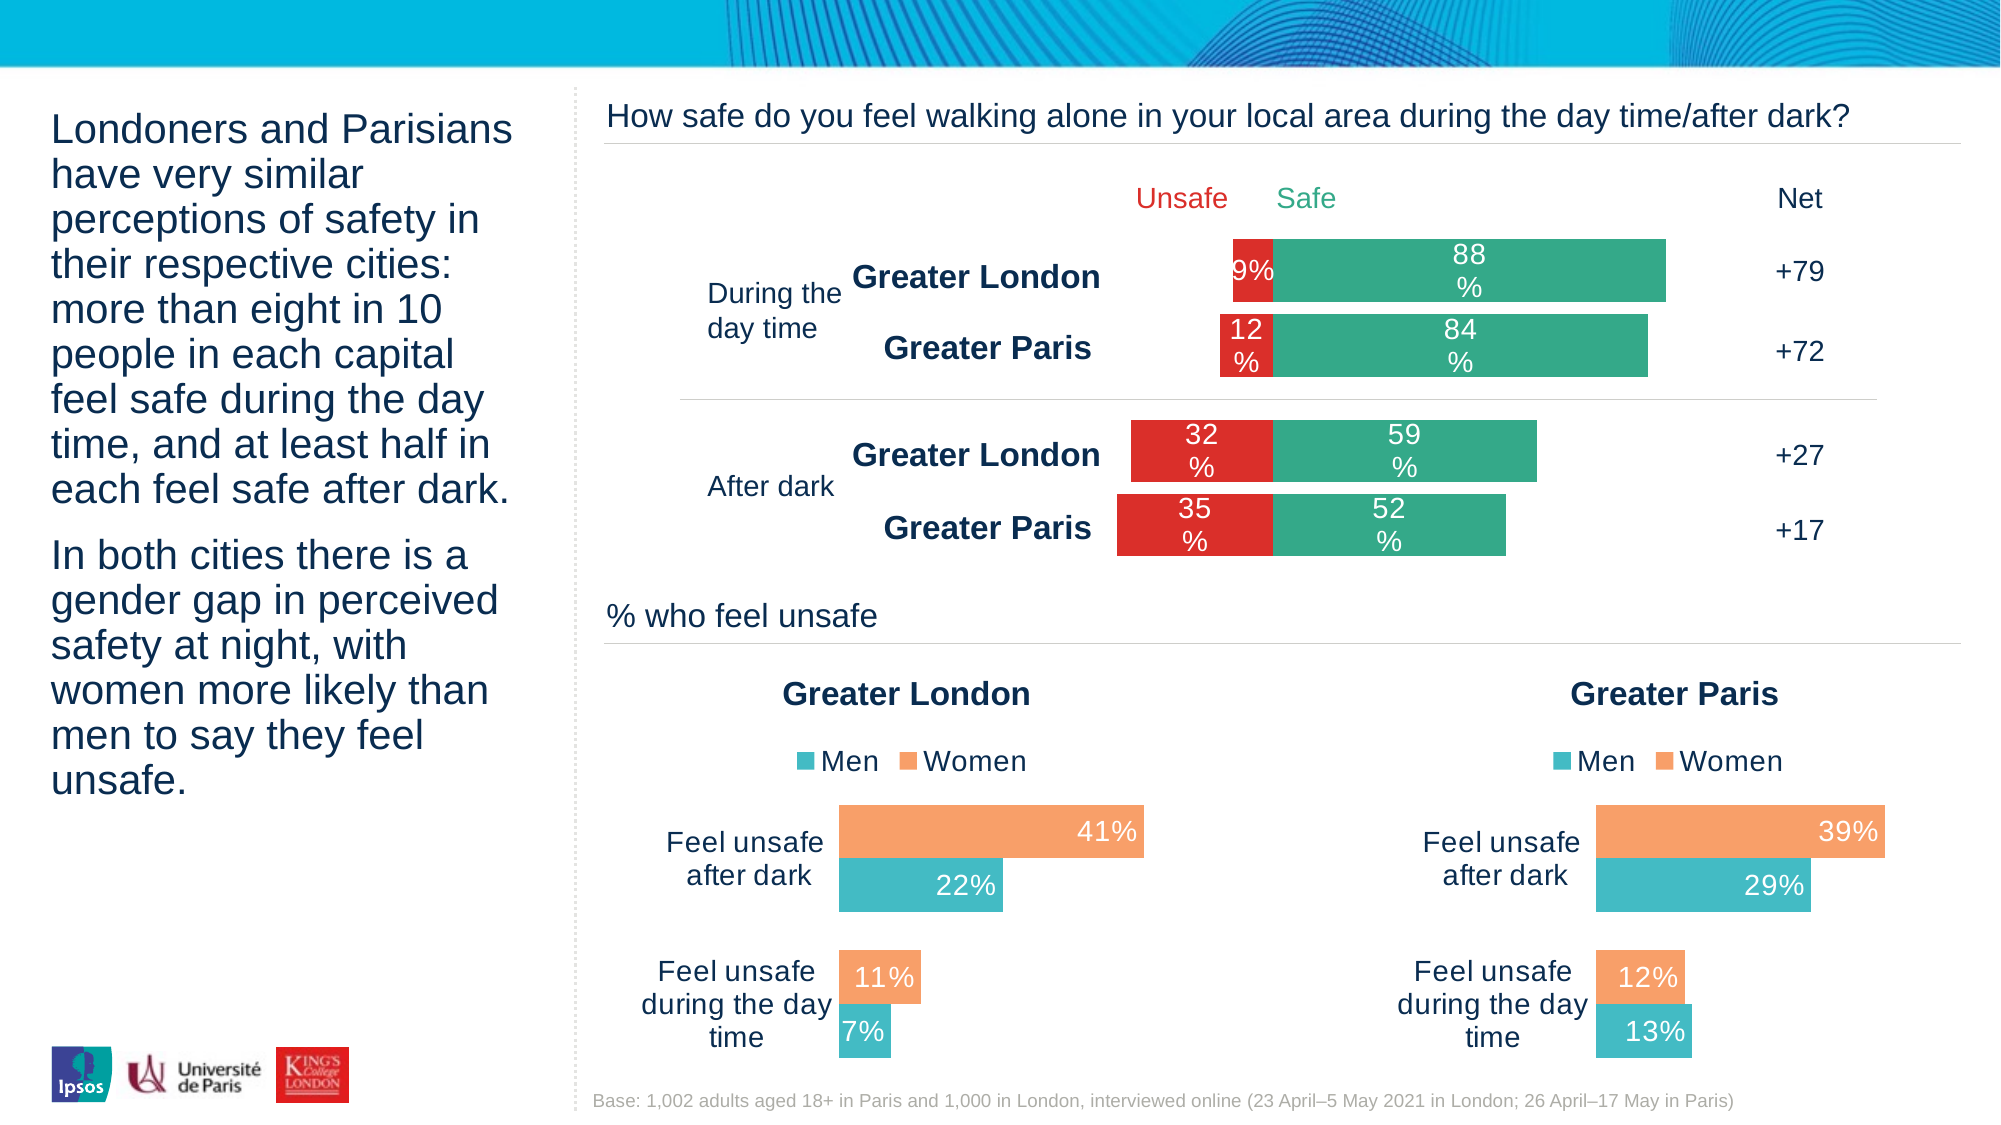

How safe do you feel walking alone in your local area during the day time/after dark?
Londoners and Parisians have very similar perceptions of safety in their respective cities: more than eight in 10 people in each capital feel safe during the day time, and at least half in each feel safe after dark.
In both cities there is a gender gap in perceived safety at night, with women more likely than men to say they feel unsafe.
Net
Unsafe
Safe

### Chart

| Category | Much worse | Much better |
|---|---|---|
| Paris | -0.12 | 0.84 |
| London | -0.09 | 0.88 |
+79
Greater London
During the day time
Greater Paris
+72

### Chart

| Category | Much worse | Much better |
|---|---|---|
| Paris | -0.35 | 0.52 |
| London | -0.32 | 0.59 |
+27
After dark
+17
Greater London
Greater Paris
 % who feel unsafe
Greater London
Greater Paris

### Chart

| Category | Women | Men |
|---|---|---|
| Feel unsafe
after dark | 41.0 | 22.0 |
| Feel unsafe during the day time | 11.0 | 7.0 |

### Chart

| Category | Women | Men |
|---|---|---|
| Feel unsafe
after dark | 39.0 | 29.0 |
| Feel unsafe during the day time | 12.0 | 13.0 |
Base: 1,002 adults aged 18+ in Paris and 1,000 in London, interviewed online (23 April–5 May 2021 in London; 26 April–17 May in Paris)